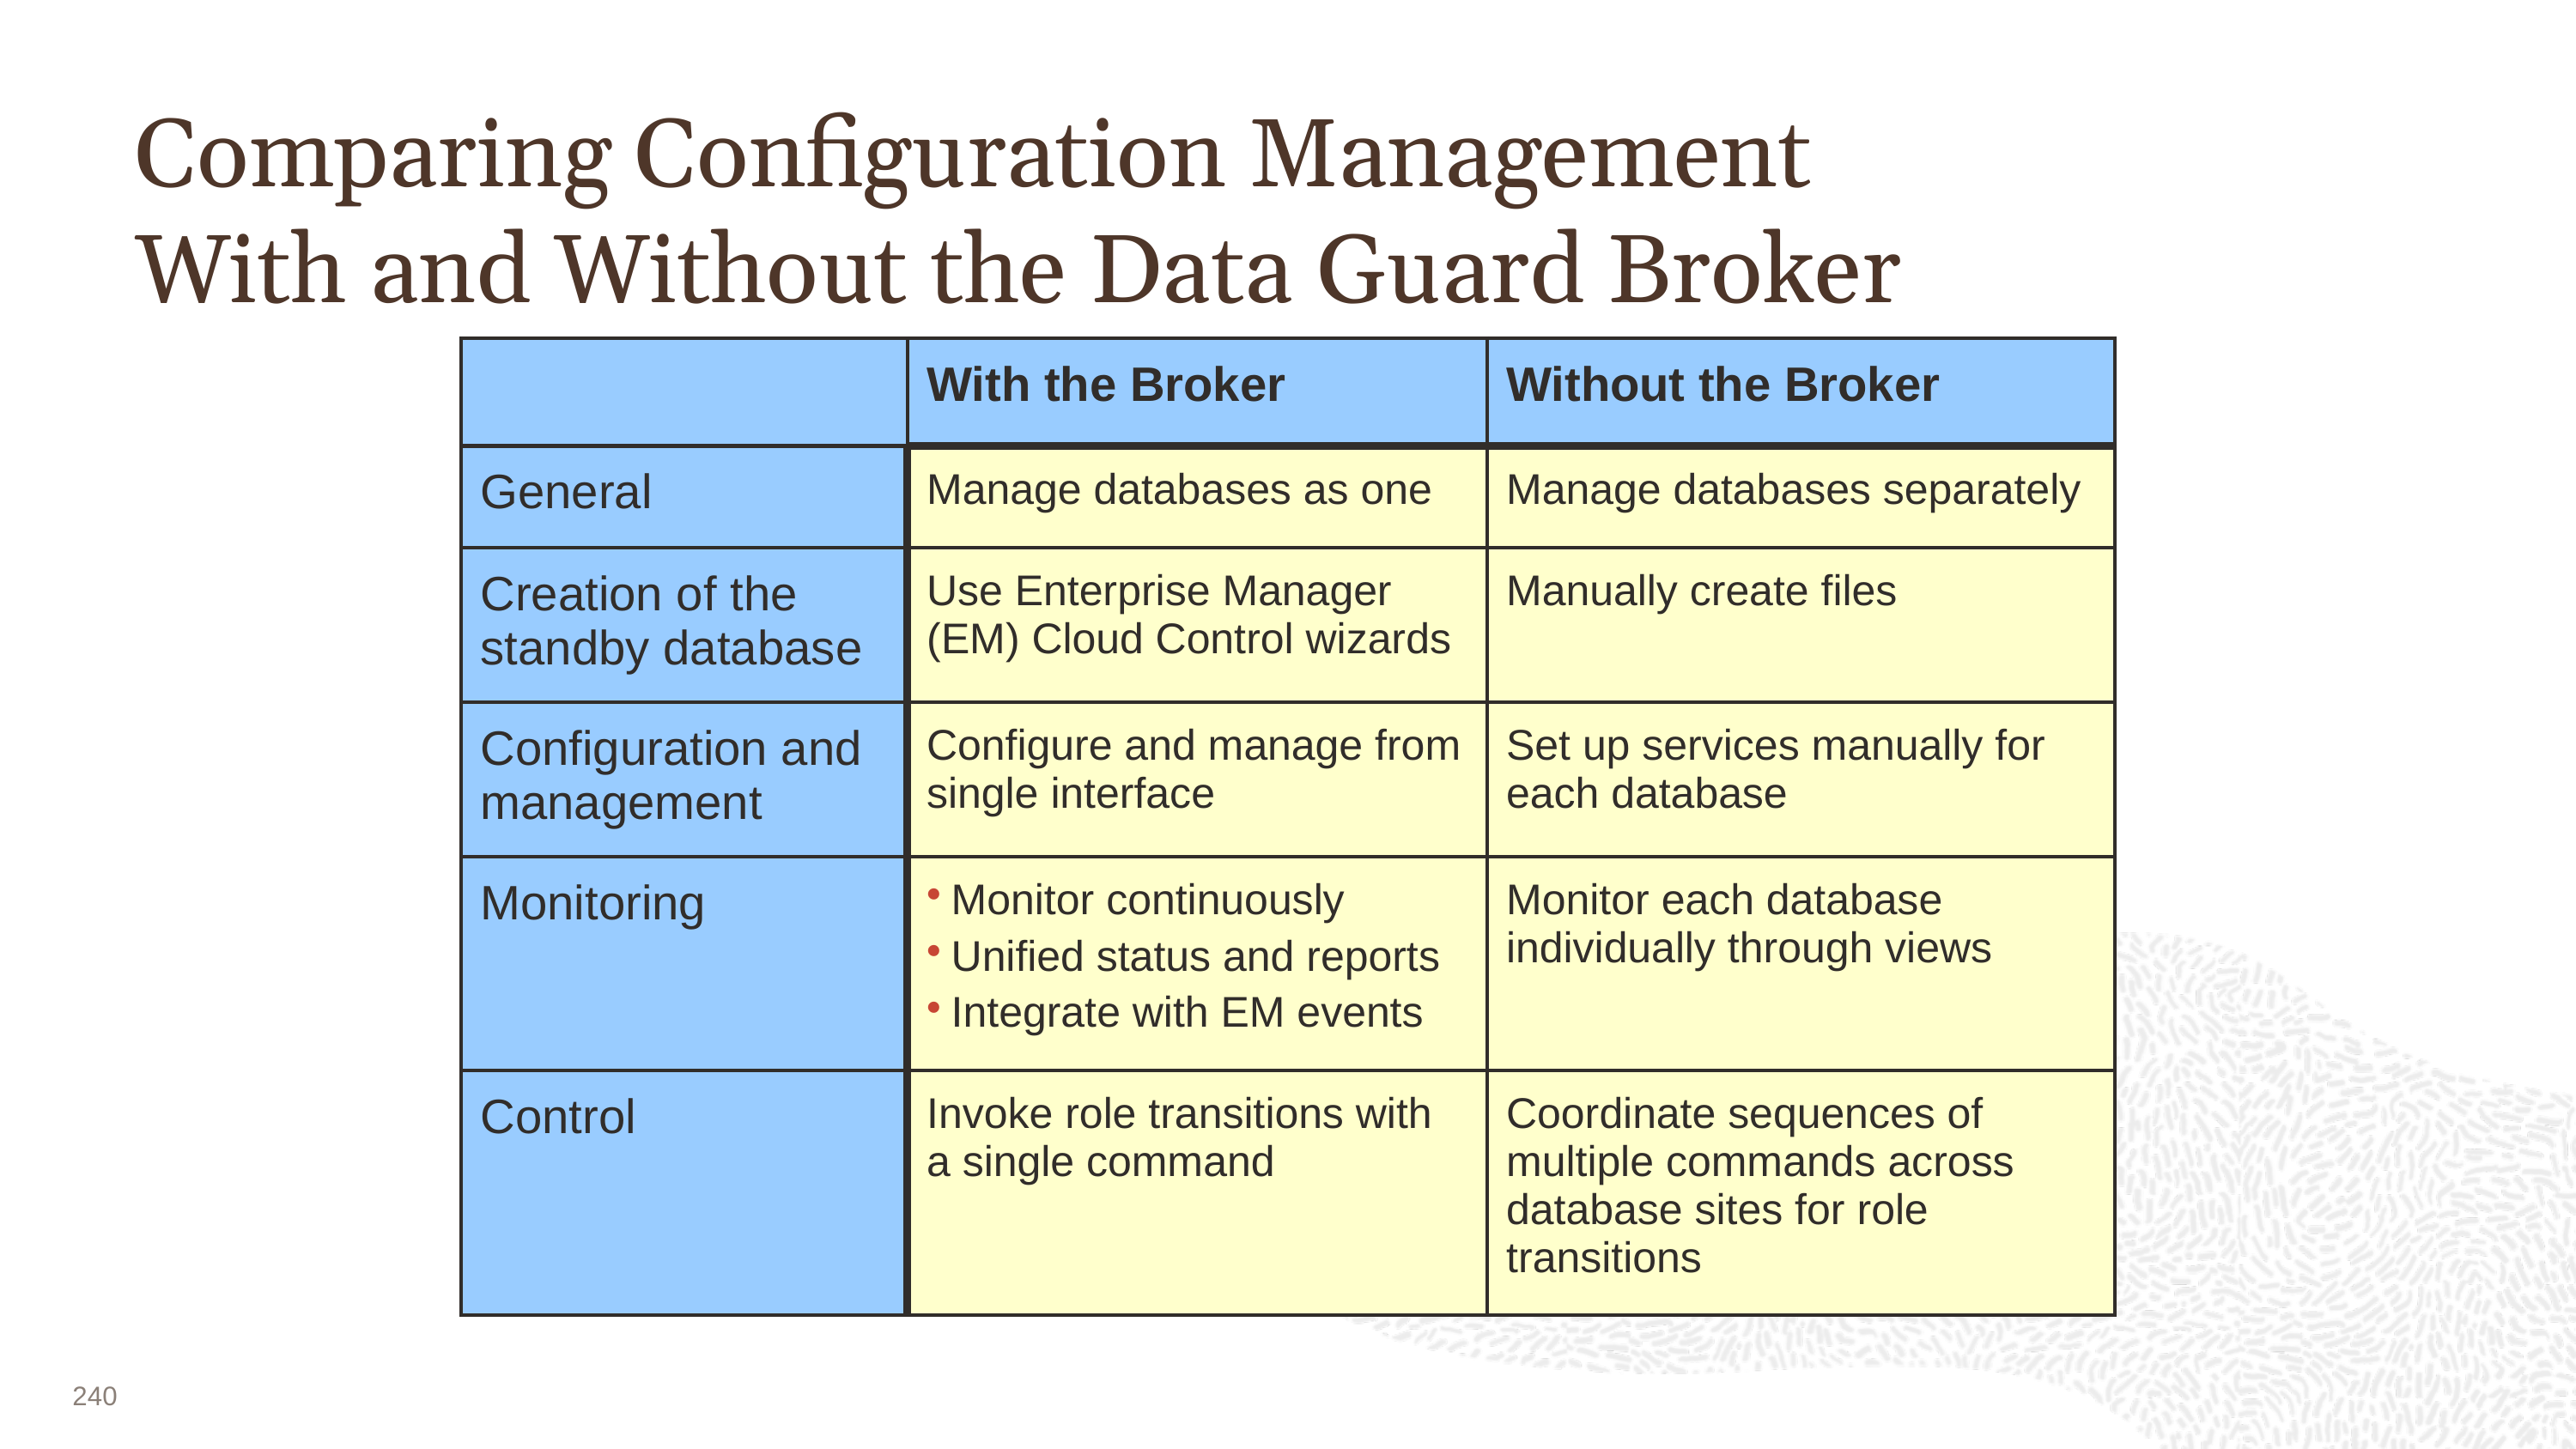

# Comparing Configuration Management With and Without the Data Guard Broker
|  | With the Broker | Without the Broker |
| --- | --- | --- |
| General | Manage databases as one | Manage databases separately |
| Creation of the standby database | Use Enterprise Manager (EM) Cloud Control wizards | Manually create files |
| Configuration and management | Configure and manage from single interface | Set up services manually for each database |
| Monitoring | Monitor continuously Unified status and reports Integrate with EM events | Monitor each database individually through views |
| Control | Invoke role transitions with a single command | Coordinate sequences of multiple commands across database sites for role transitions |